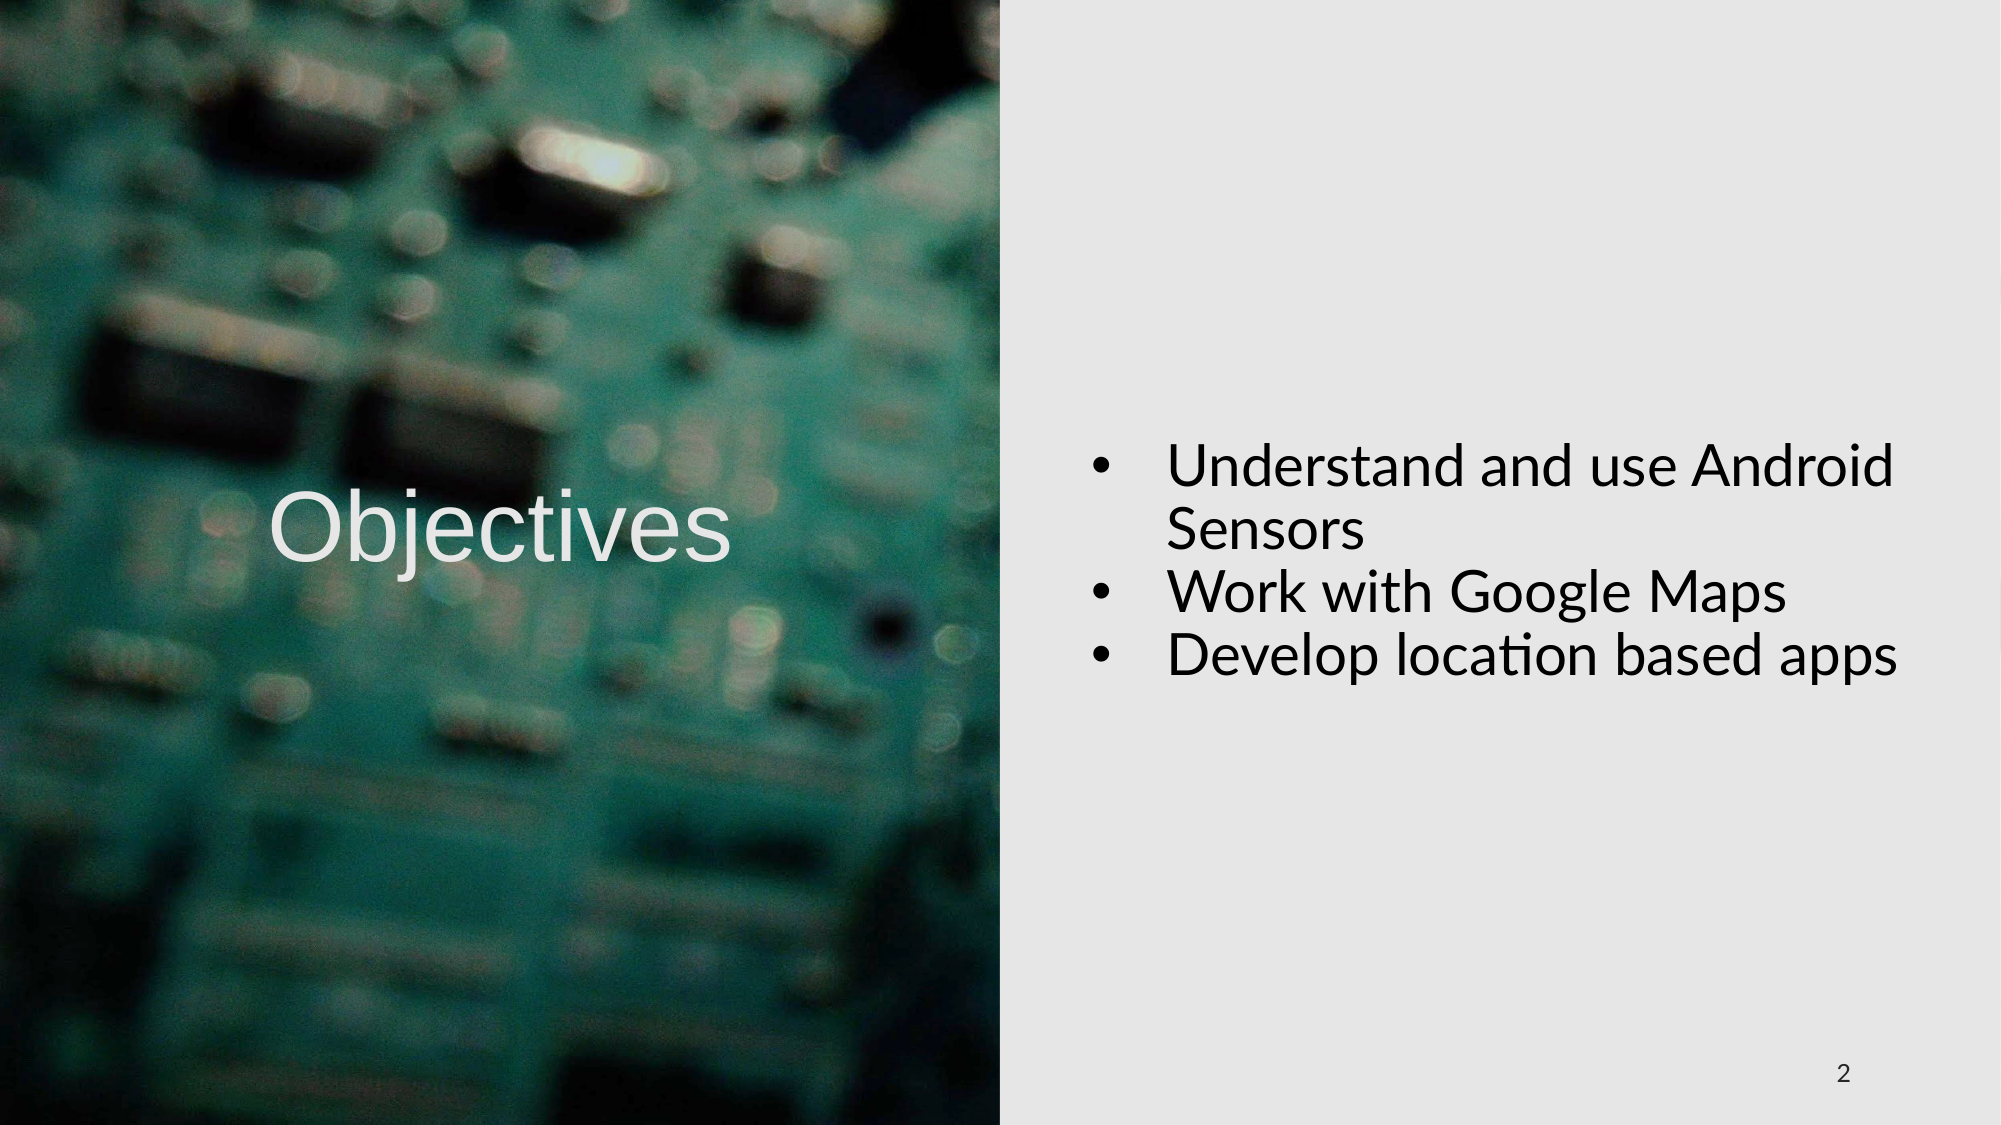

Understand and use Android Sensors
Work with Google Maps
Develop location based apps
# Objectives
2